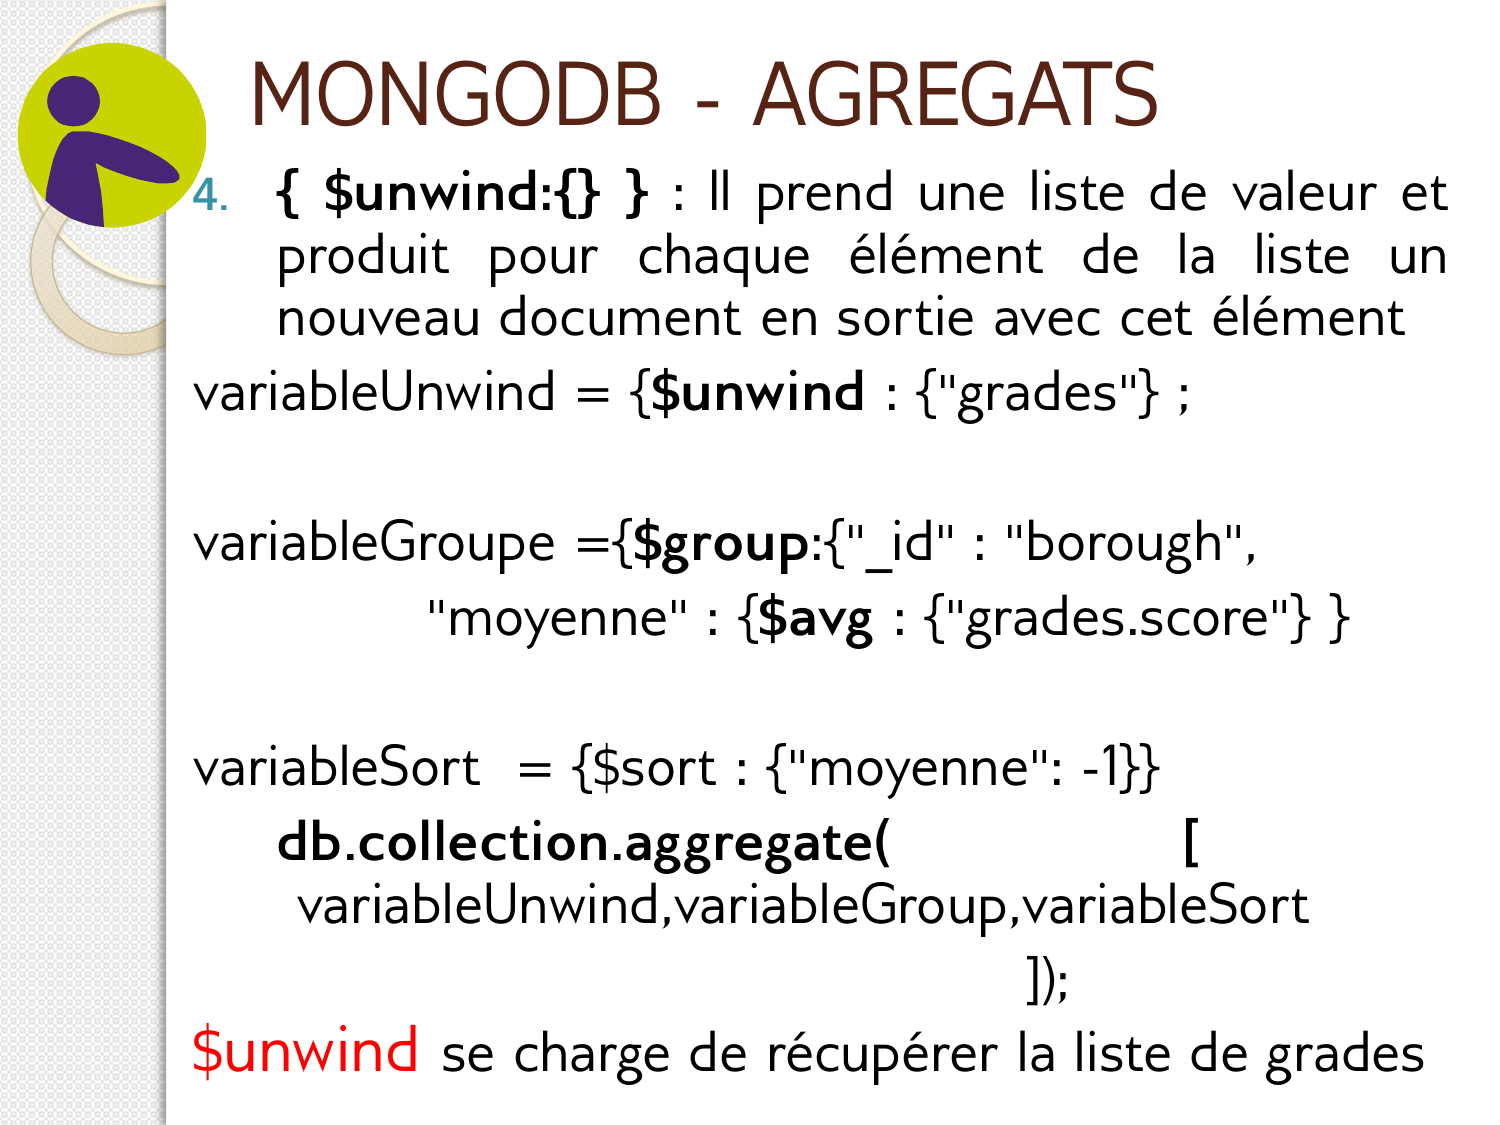

# MONGODB - AGREGATS
{ $unwind:{} } : Il prend une liste de valeur et produit pour chaque élément de la liste un nouveau document en sortie avec cet élément
variableUnwind = {$unwind : {"grades"} ;

variableGroupe ={$group:{"_id" : "borough",
		"moyenne" : {$avg : {"grades.score"} }

variableSort  = {$sort : {"moyenne": -1}}
	db.collection.aggregate( [		 variableUnwind,variableGroup,variableSort
						]);
$unwind se charge de récupérer la liste de grades